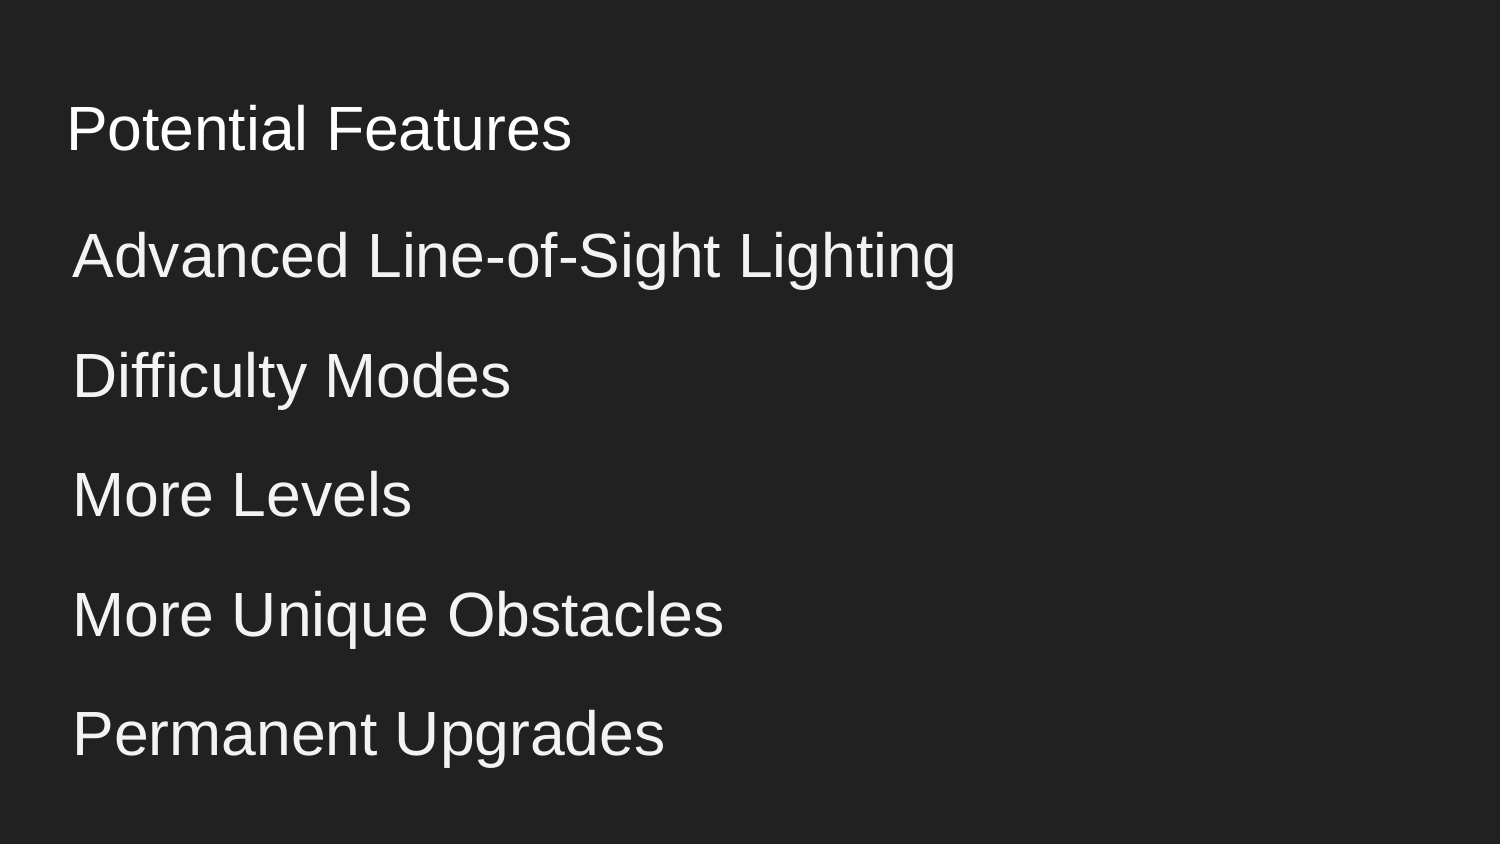

# Potential Features
Advanced Line-of-Sight Lighting
Difficulty Modes
More Levels
More Unique Obstacles
Permanent Upgrades